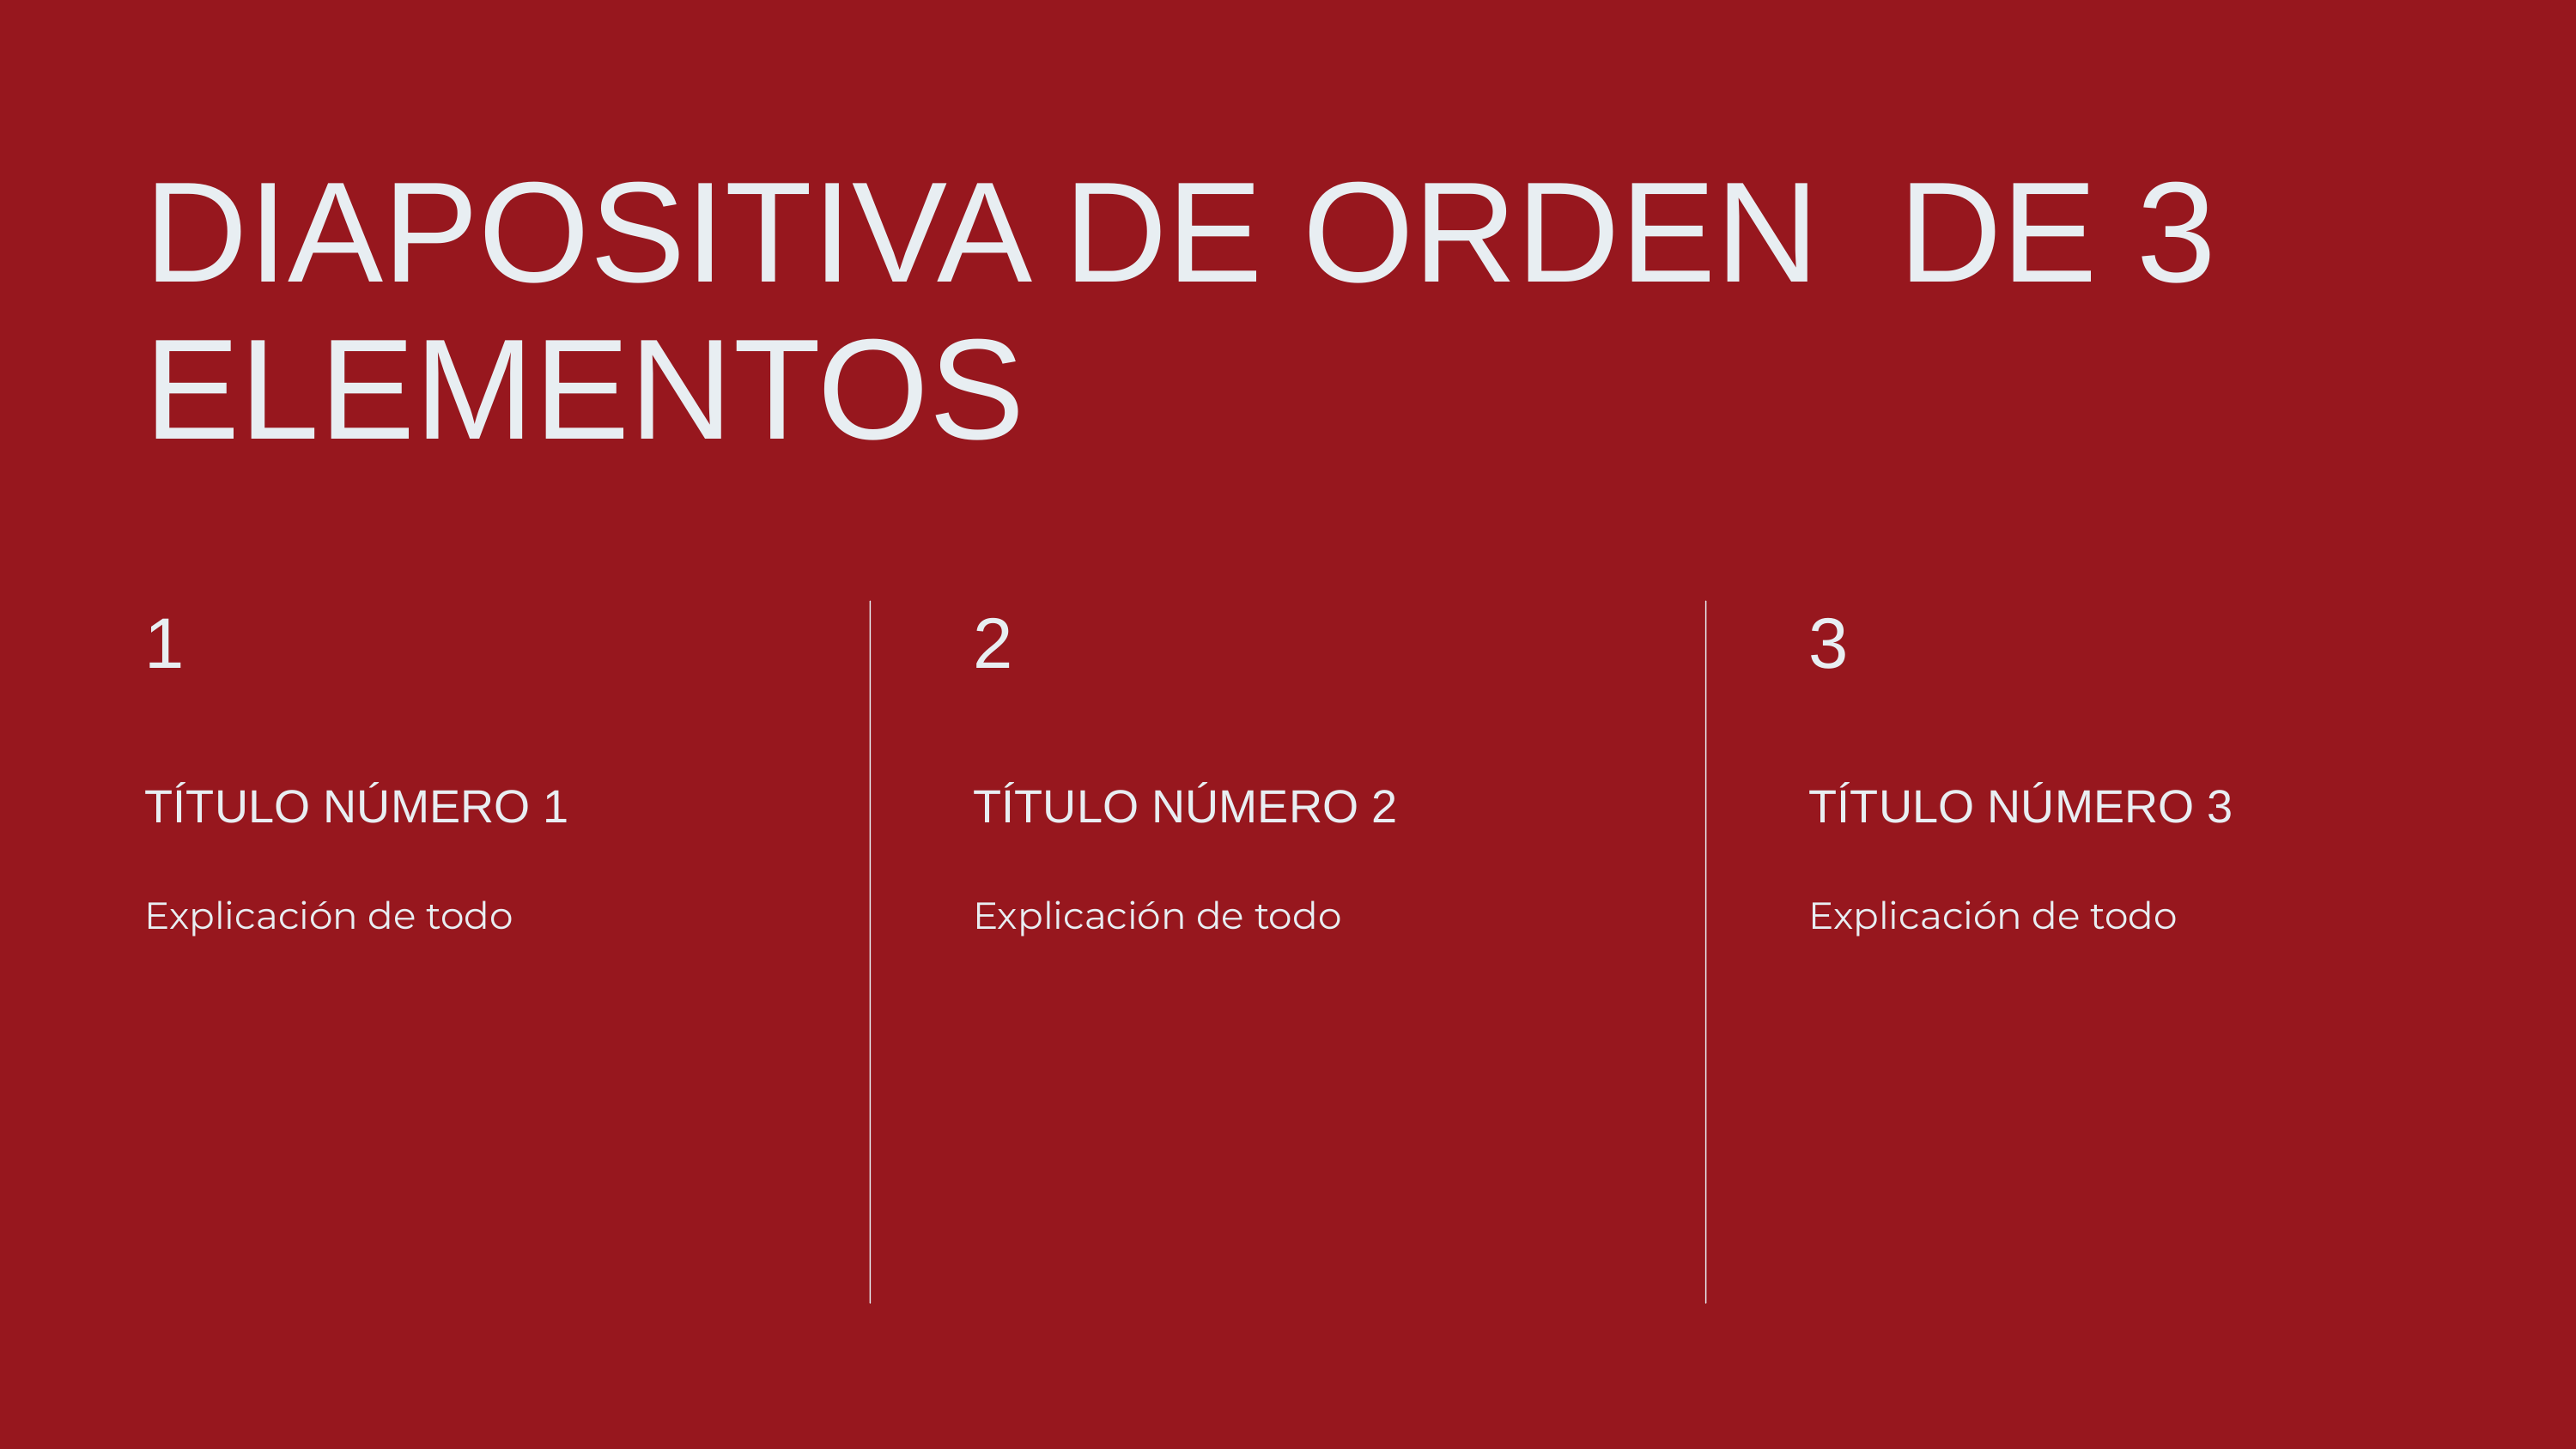

DIAPOSITIVA DE ORDEN  DE 3 ELEMENTOS
1
2
3
TÍTULO NÚMERO 1
Explicación de todo
TÍTULO NÚMERO 2
Explicación de todo
TÍTULO NÚMERO 3
Explicación de todo